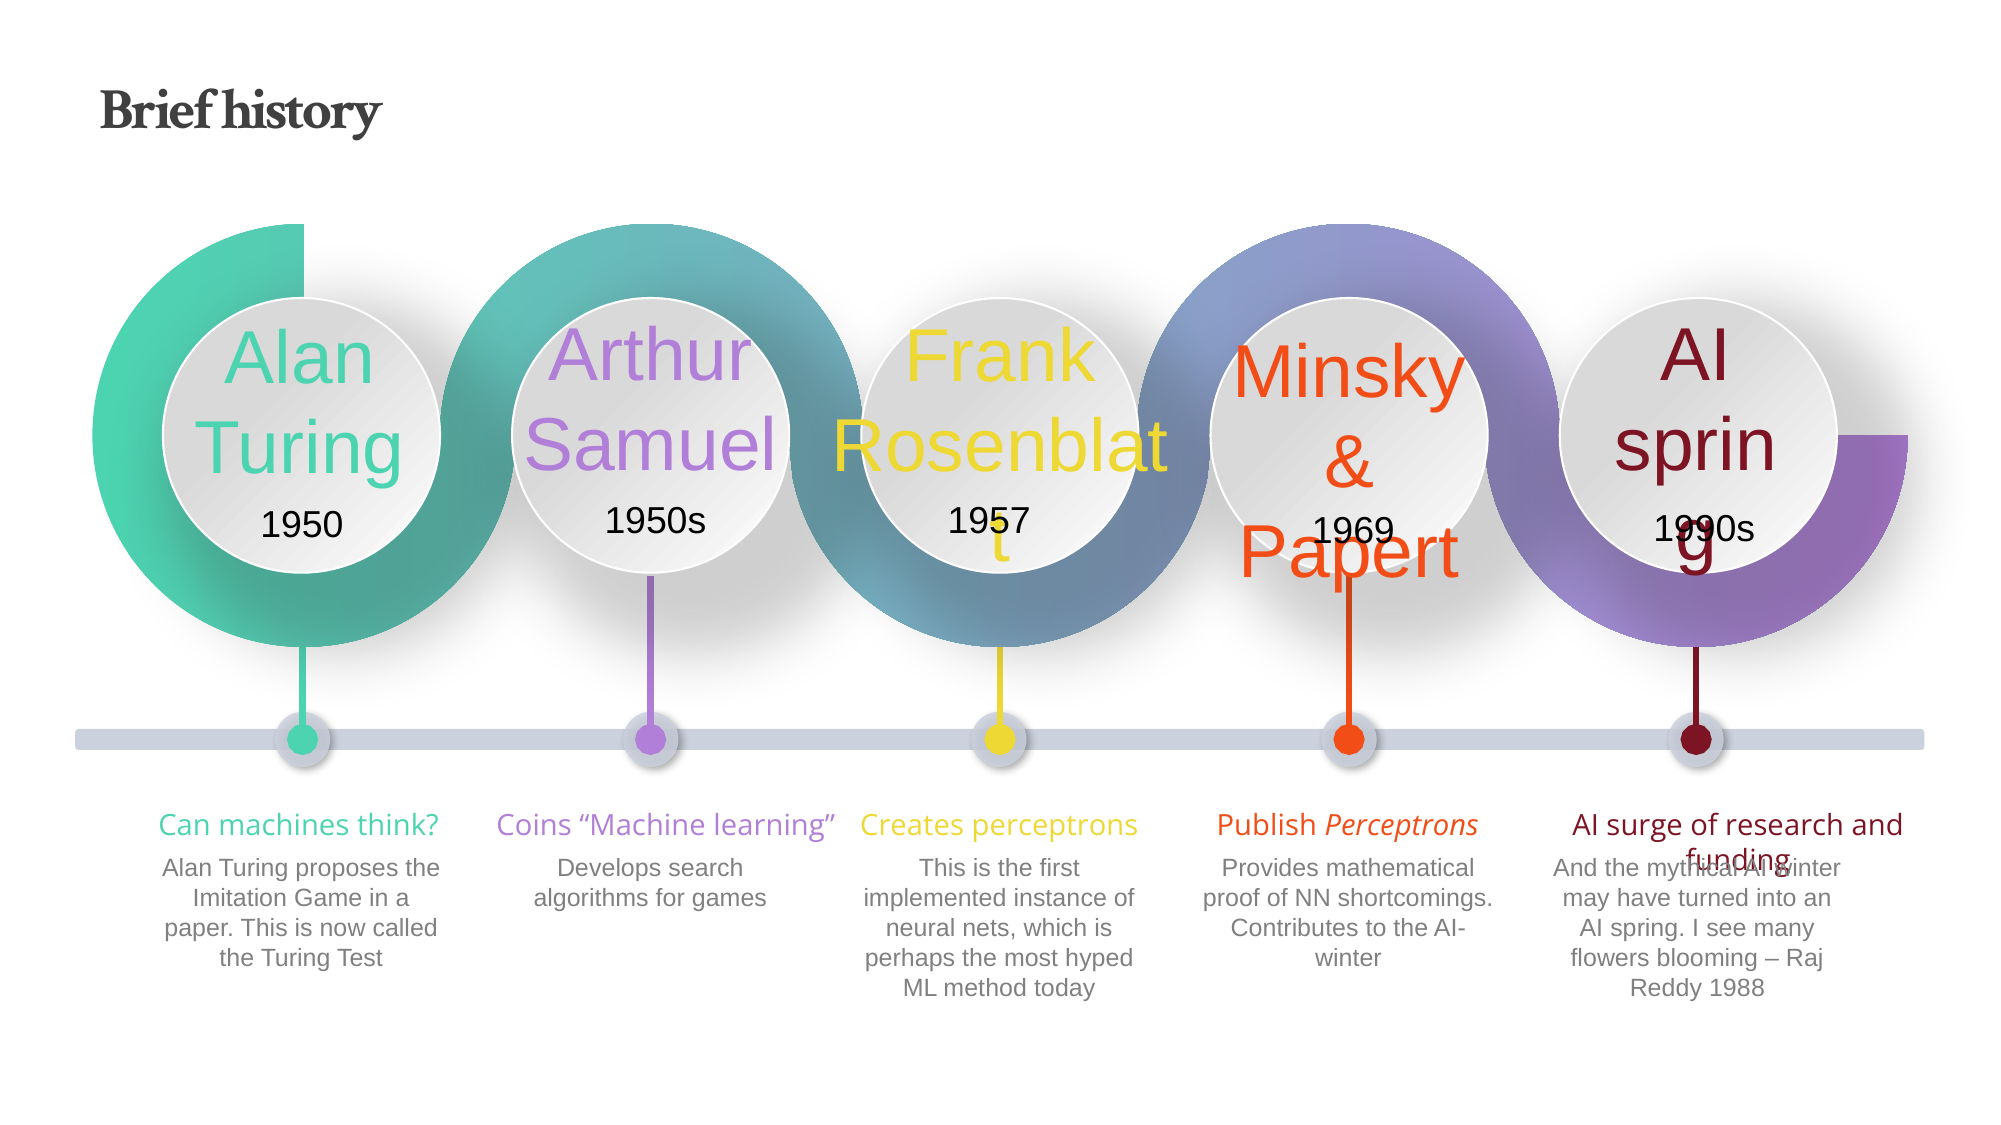

Brief history

AI spring

Arthur Samuel

Frank Rosenblatt
Alan Turing
Minsky & Papert
1957
1950s
1950
1990s
1969

Can machines think?
Coins “Machine learning”
Creates perceptrons
Publish Perceptrons
AI surge of research and funding
Alan Turing proposes the Imitation Game in a paper. This is now called the Turing Test
Develops search algorithms for games
This is the first implemented instance of neural nets, which is perhaps the most hyped ML method today
Provides mathematical proof of NN shortcomings. Contributes to the AI-winter
And the mythical AI winter may have turned into an AI spring. I see many flowers blooming – Raj Reddy 1988